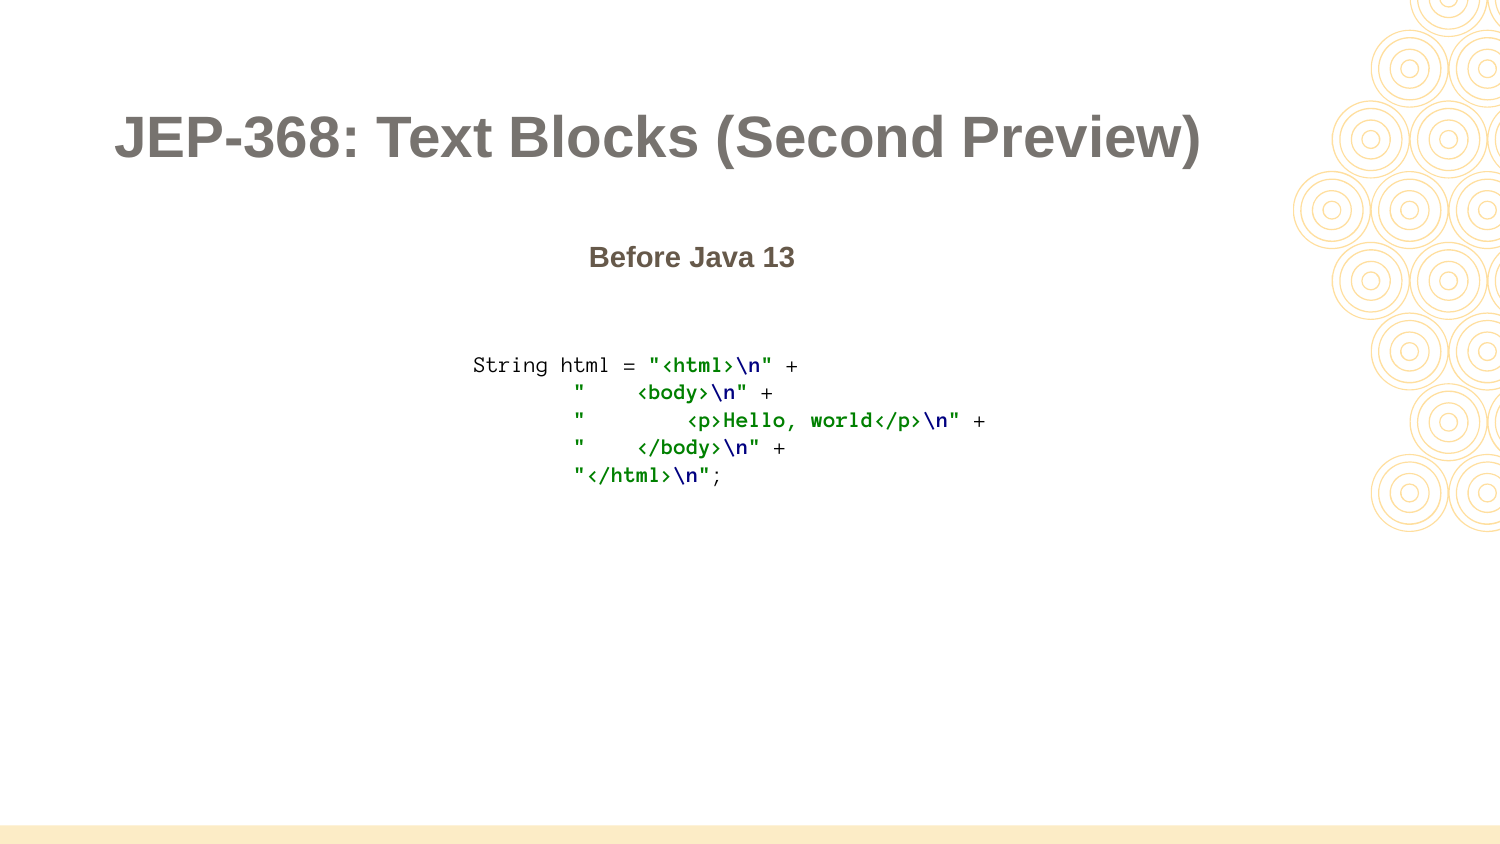

JEP-368: Text Blocks (Second Preview)
Before Java 13
String html = "<html>\n" +
        "    <body>\n" +
        "        <p>Hello, world</p>\n" +
        "    </body>\n" +
        "</html>\n";